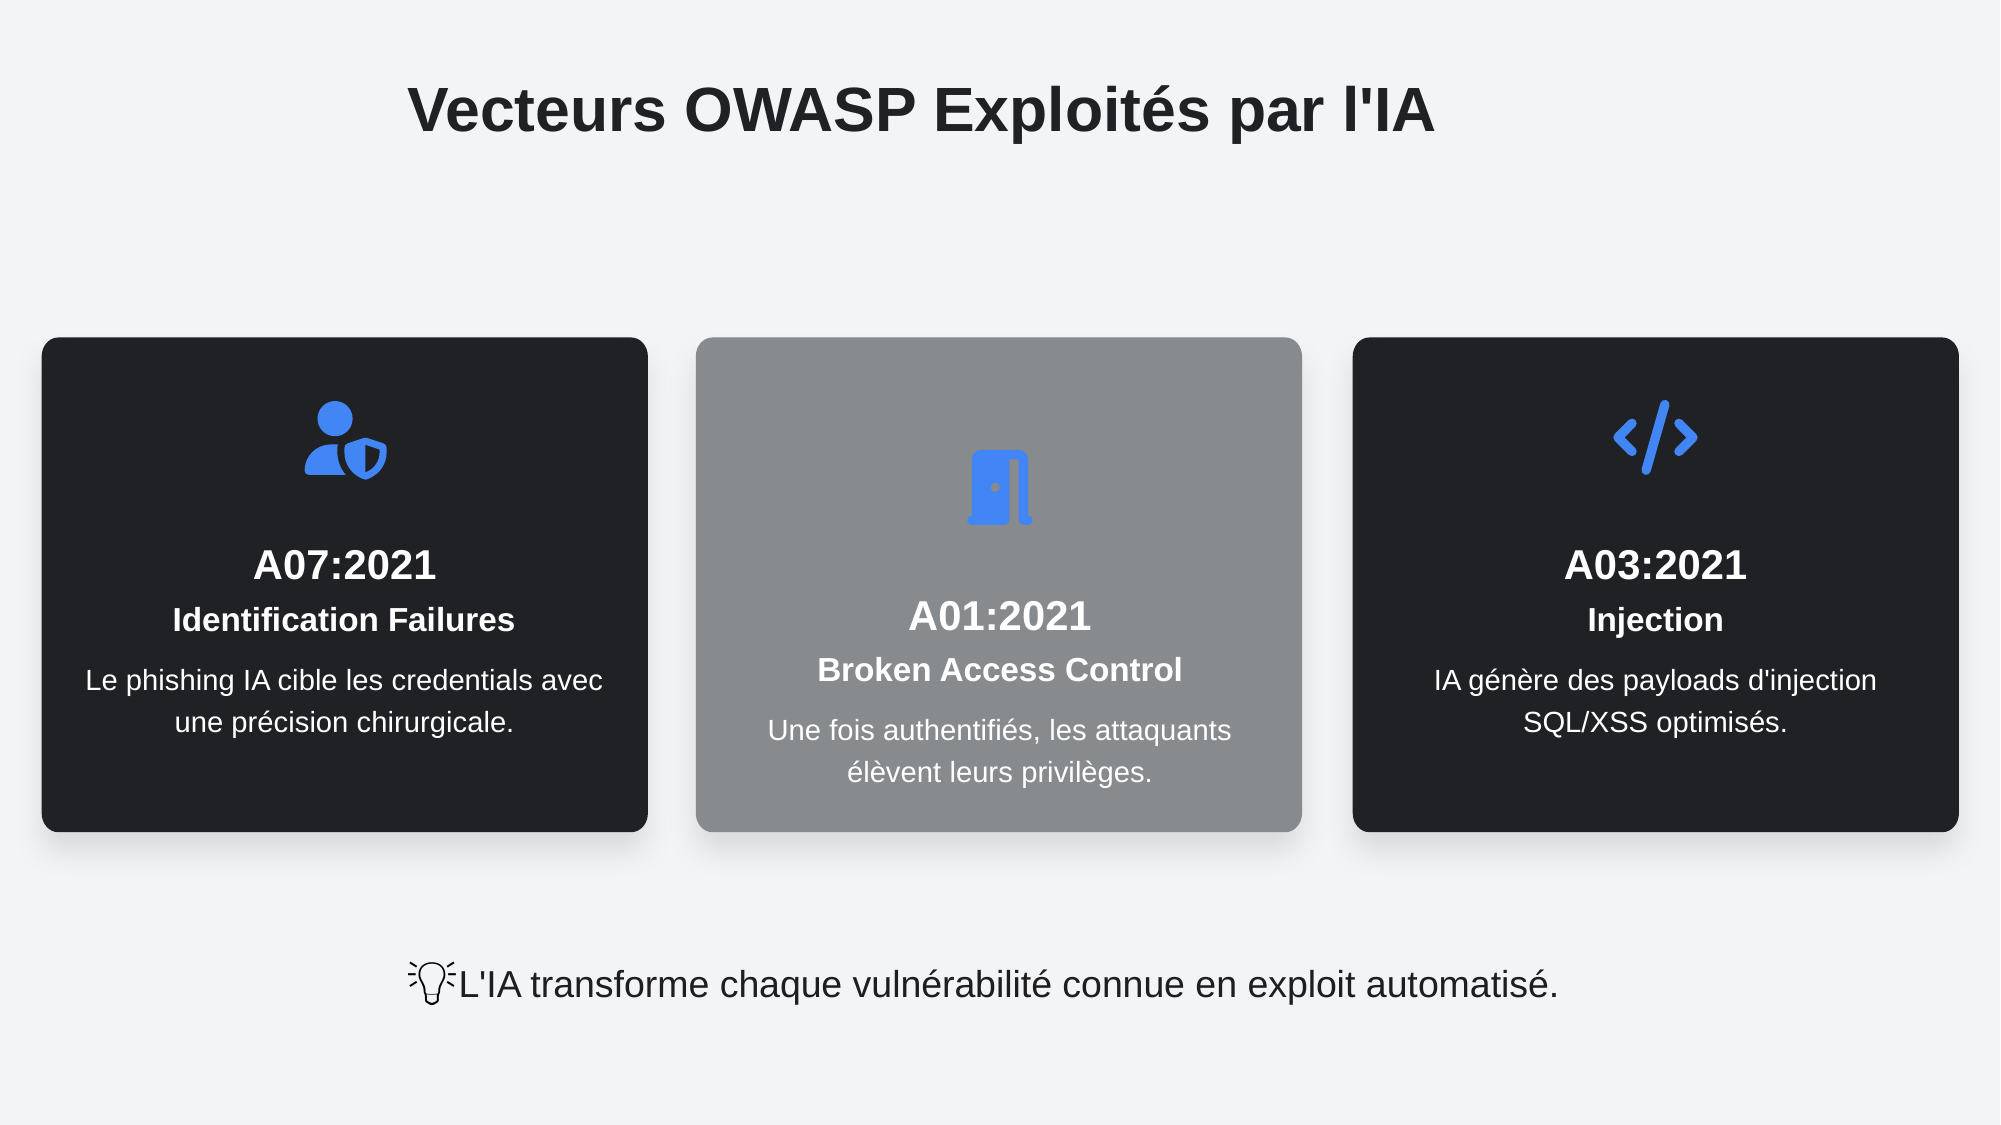

Vecteurs OWASP Exploités par l'IA

A07:2021
A03:2021
A01:2021
Identification Failures
Injection
Broken Access Control
Le phishing IA cible les credentials avec une précision chirurgicale.
IA génère des payloads d'injection SQL/XSS optimisés.
Une fois authentifiés, les attaquants élèvent leurs privilèges.
💡L'IA transforme chaque vulnérabilité connue en exploit automatisé.